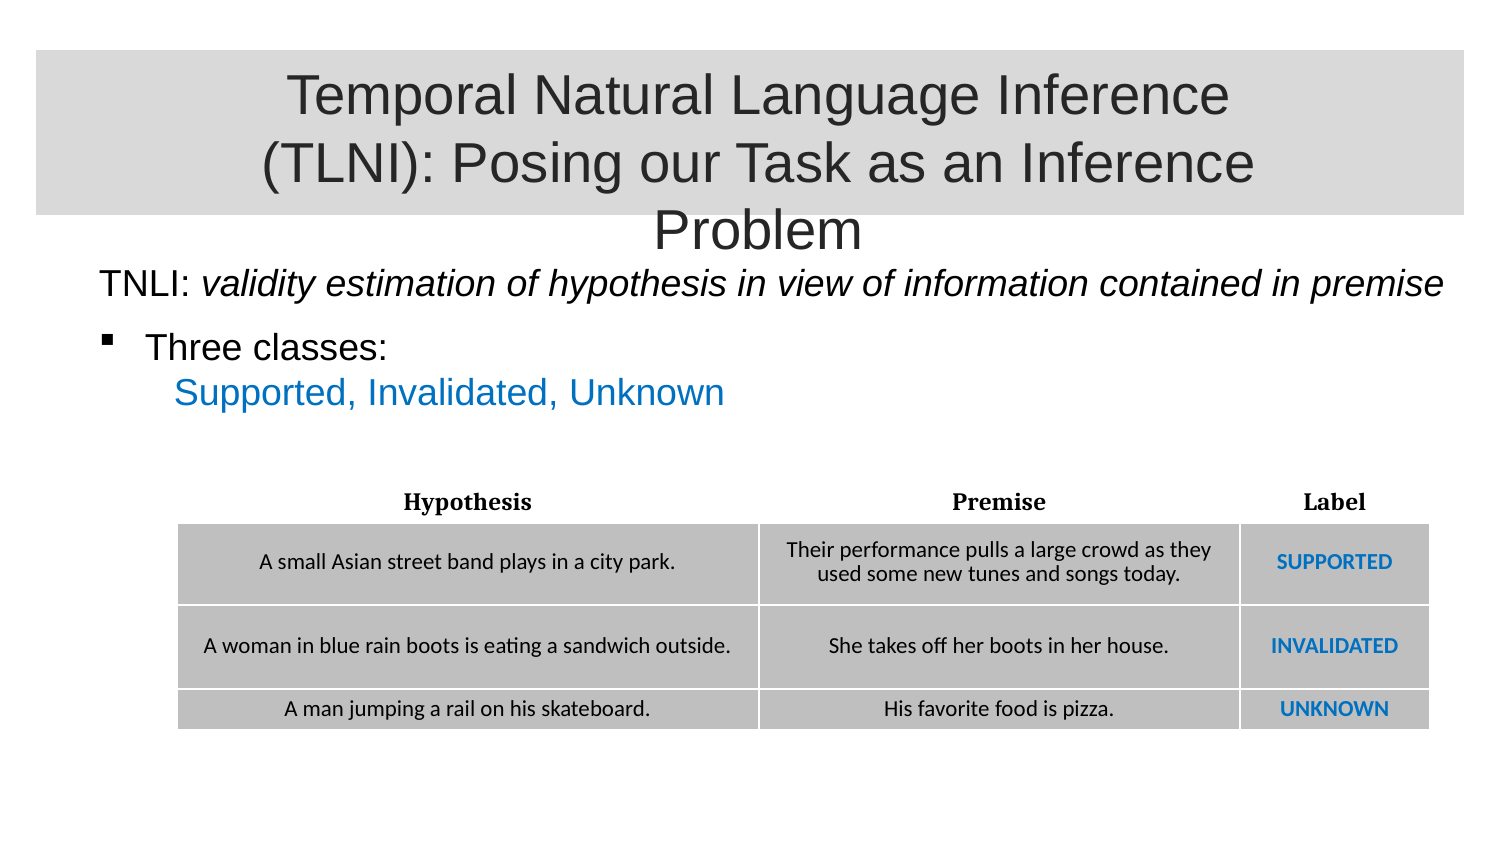

Temporal Natural Language Inference (TLNI): Posing our Task as an Inference Problem

TNLI: validity estimation of hypothesis in view of information contained in premise
 Three classes:
Supported, Invalidated, Unknown
| Hypothesis | Premise | Label |
| --- | --- | --- |
| A small Asian street band plays in a city park. | Their performance pulls a large crowd as they used some new tunes and songs today. | Supported |
| A woman in blue rain boots is eating a sandwich outside. | She takes off her boots in her house. | Invalidated |
| A man jumping a rail on his skateboard. | His favorite food is pizza. | Unknown |